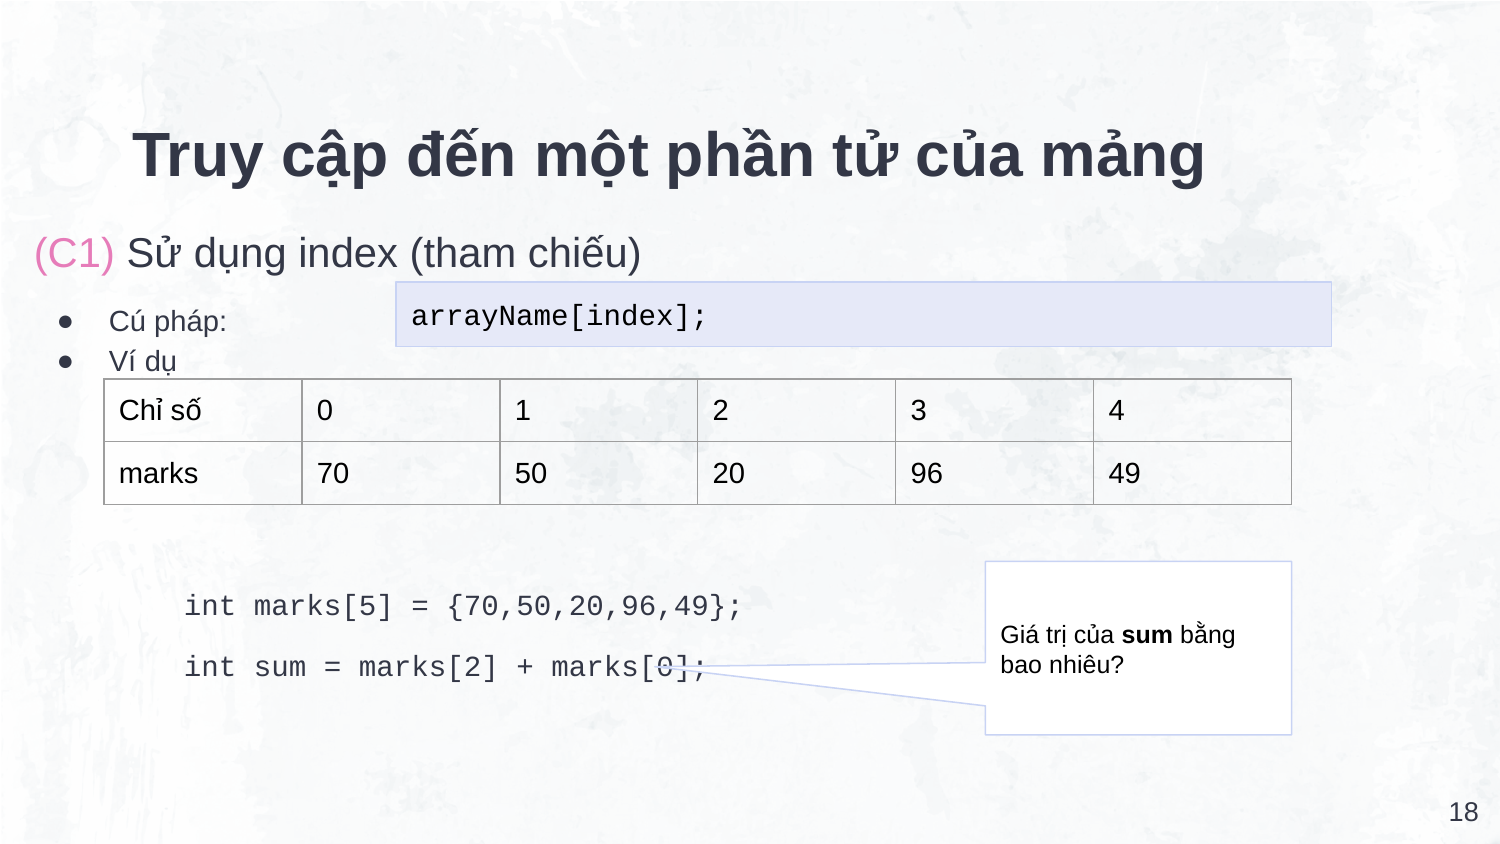

# Truy cập đến một phần tử của mảng
(C1) Sử dụng index (tham chiếu)
Cú pháp:
Ví dụ

	int marks[5] = {70,50,20,96,49};
	int sum = marks[2] + marks[0];

arrayName[index];
| Chỉ số | 0 | 1 | 2 | 3 | 4 |
| --- | --- | --- | --- | --- | --- |
| marks | 70 | 50 | 20 | 96 | 49 |
Giá trị của sum bằng bao nhiêu?
18